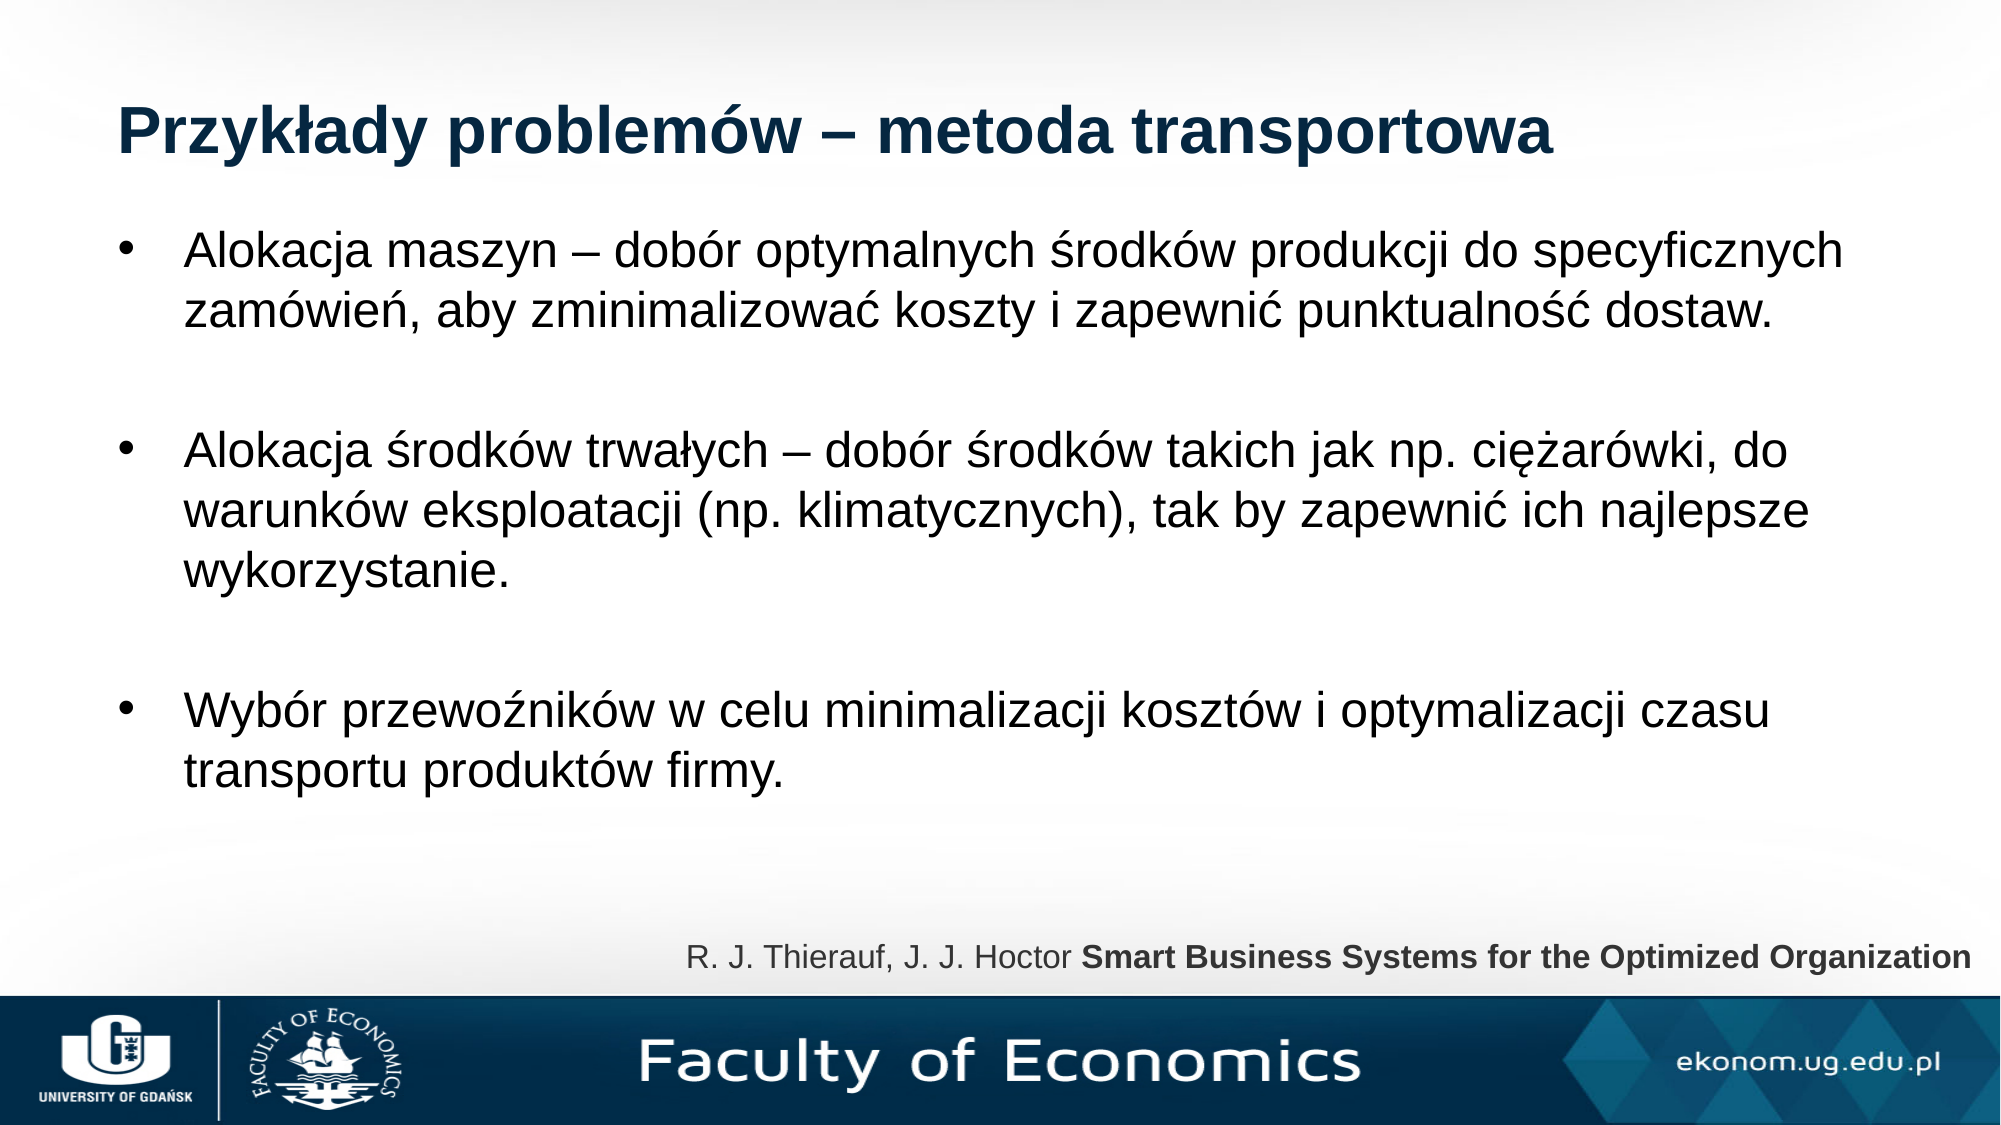

# Przykłady problemów – metoda transportowa
Alokacja maszyn – dobór optymalnych środków produkcji do specyficznych zamówień, aby zminimalizować koszty i zapewnić punktualność dostaw.

Alokacja środków trwałych – dobór środków takich jak np. ciężarówki, do warunków eksploatacji (np. klimatycznych), tak by zapewnić ich najlepsze wykorzystanie.

Wybór przewoźników w celu minimalizacji kosztów i optymalizacji czasu transportu produktów firmy.
R. J. Thierauf, J. J. Hoctor Smart Business Systems for the Optimized Organization